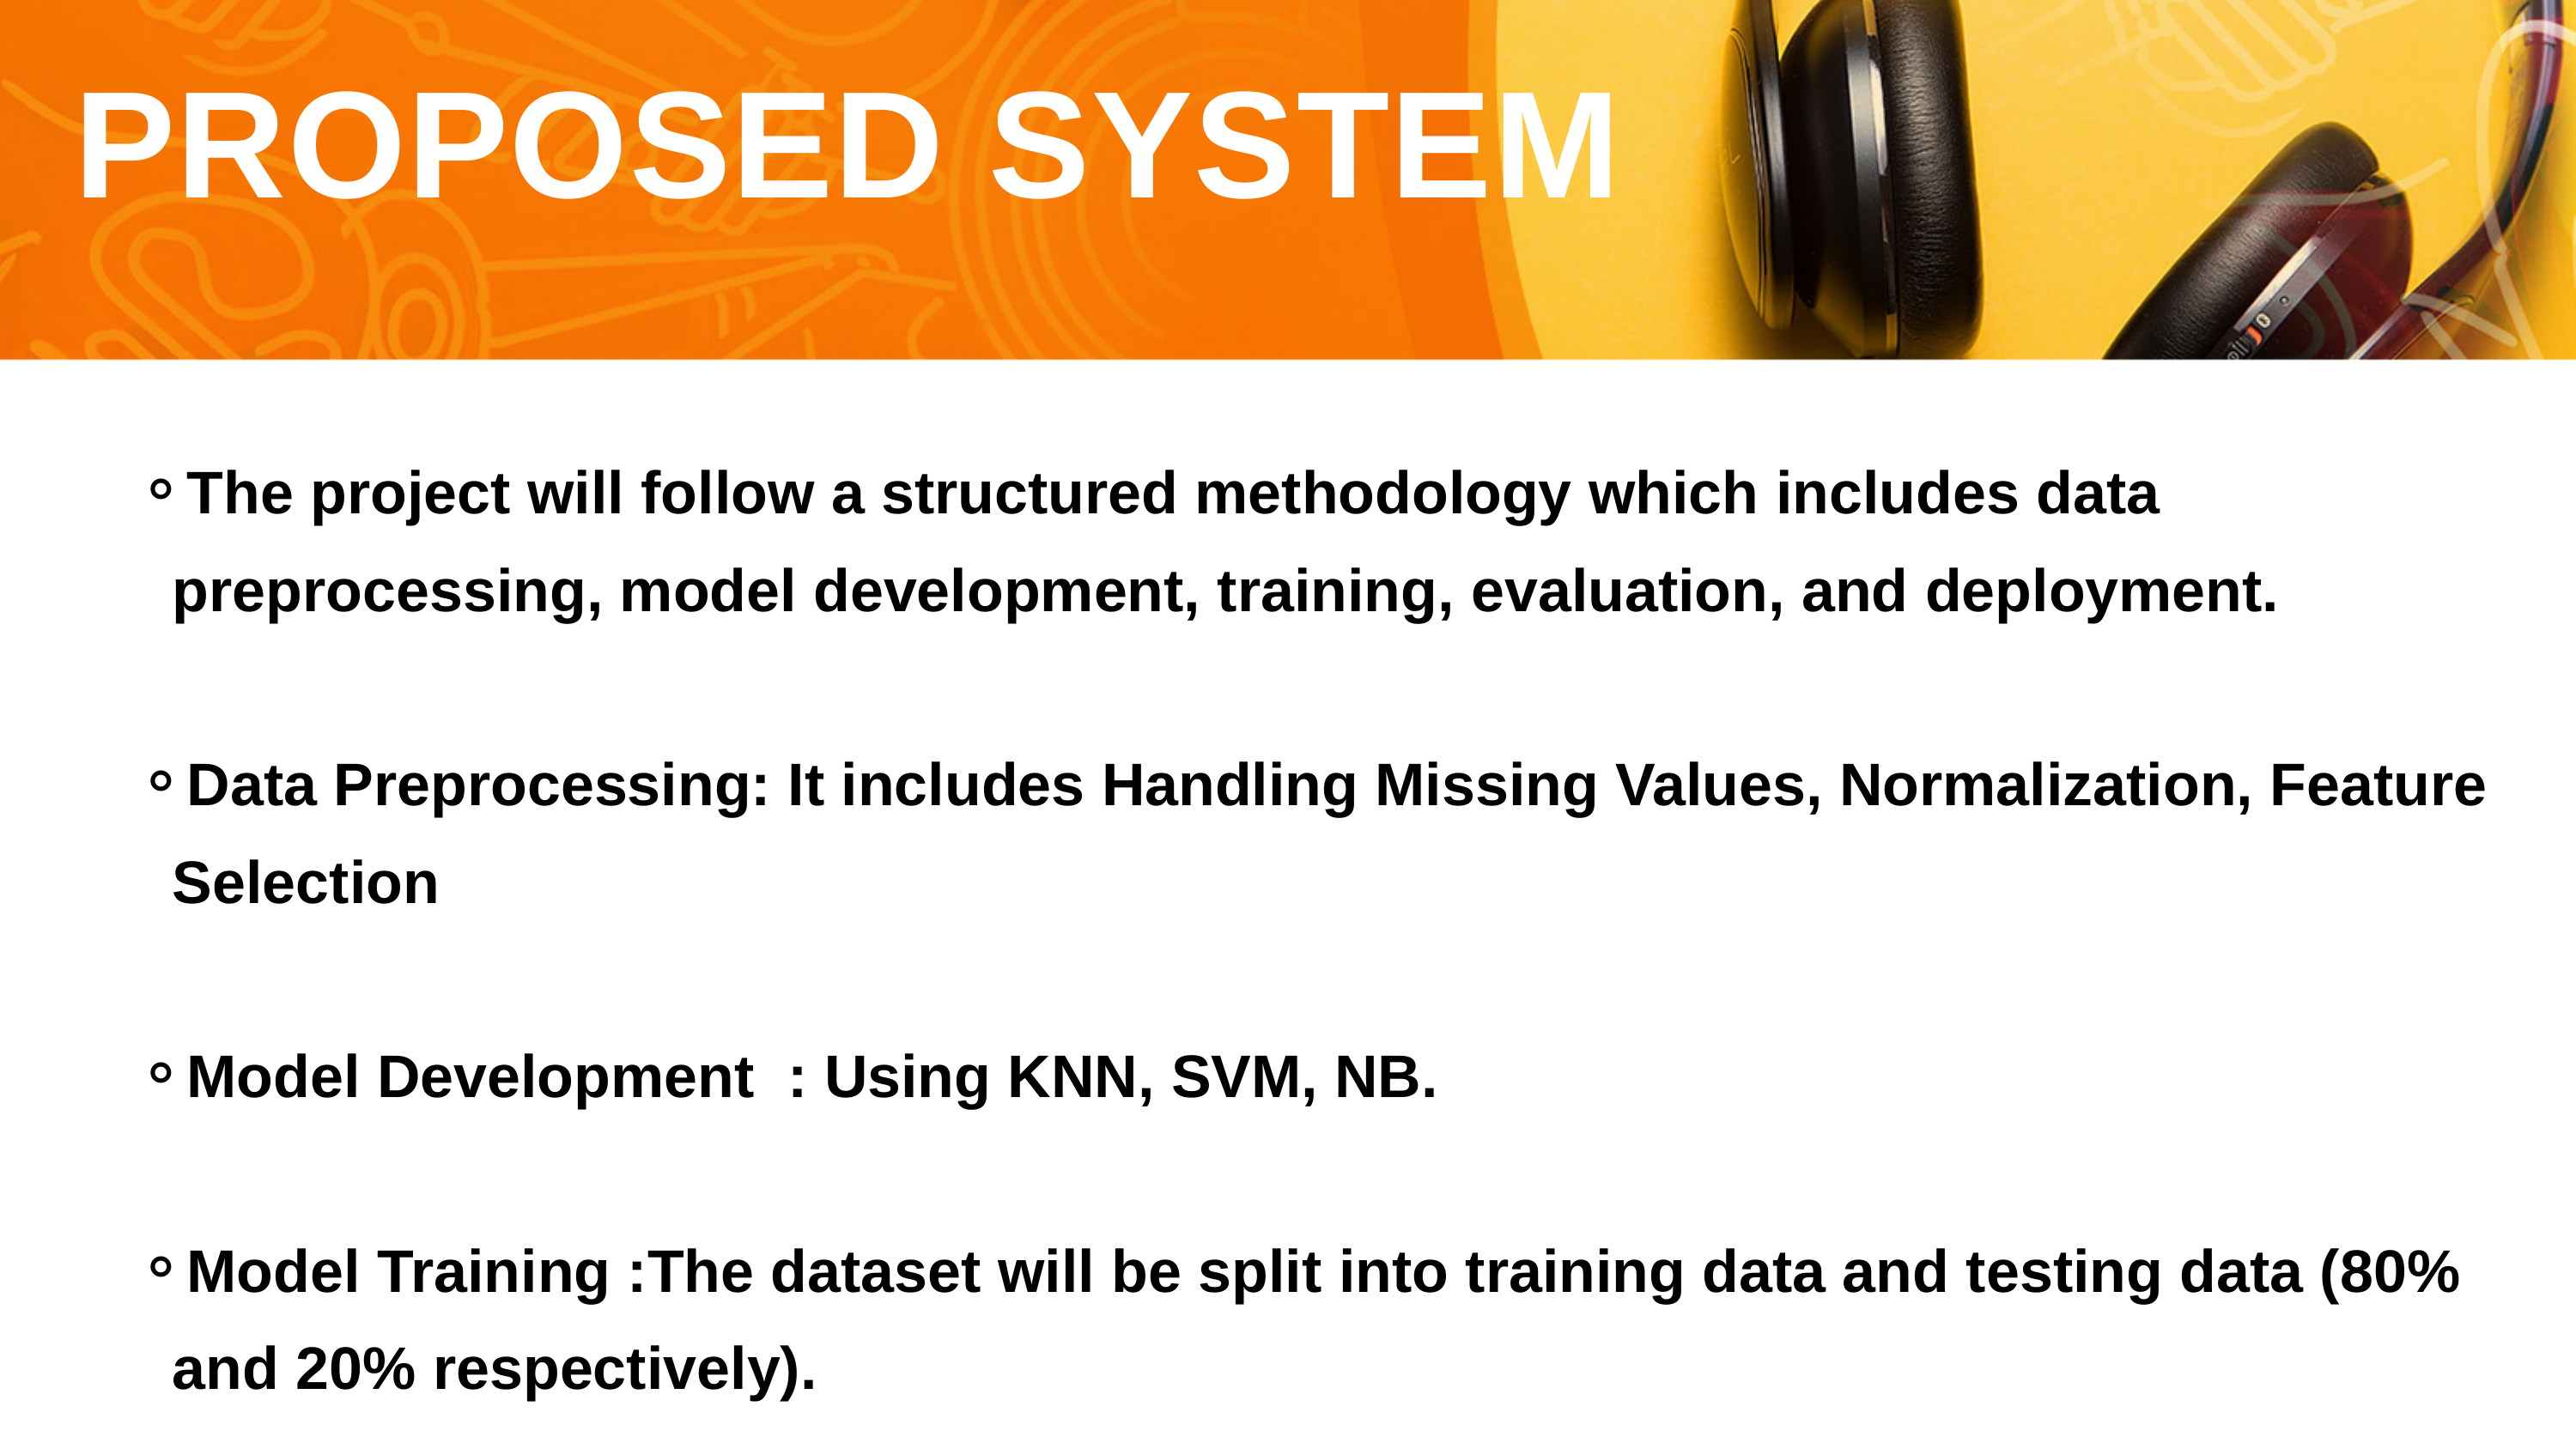

PROPOSED SYSTEM

The project will follow a structured methodology which includes data preprocessing, model development, training, evaluation, and deployment.

Data Preprocessing: It includes Handling Missing Values, Normalization, Feature Selection

Model Development  : Using KNN, SVM, NB.

Model Training :The dataset will be split into training data and testing data (80% and 20% respectively).